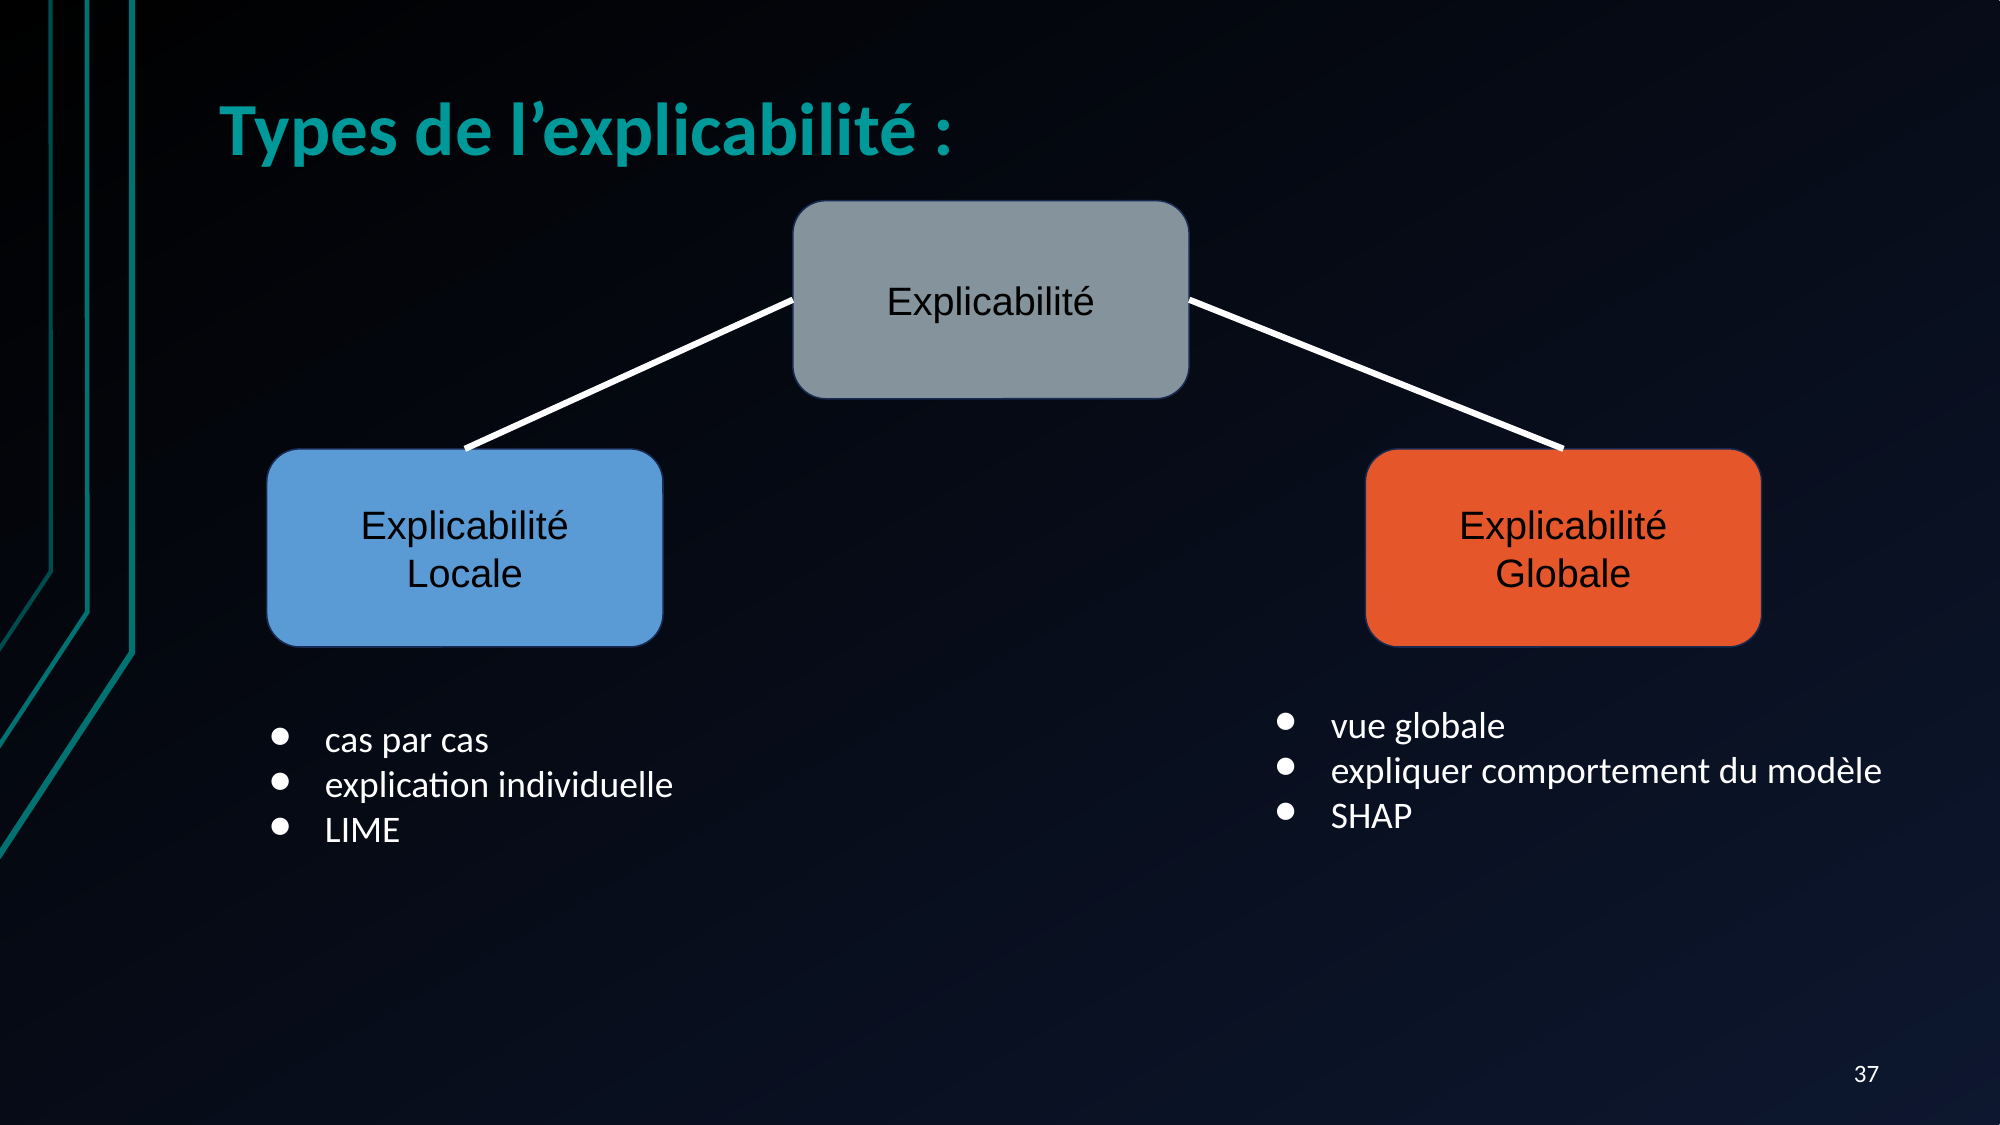

# Types de l’explicabilité :
Explicabilité
Explicabilité
Locale
Explicabilité
Globale
vue globale
expliquer comportement du modèle
SHAP
cas par cas
explication individuelle
LIME
37